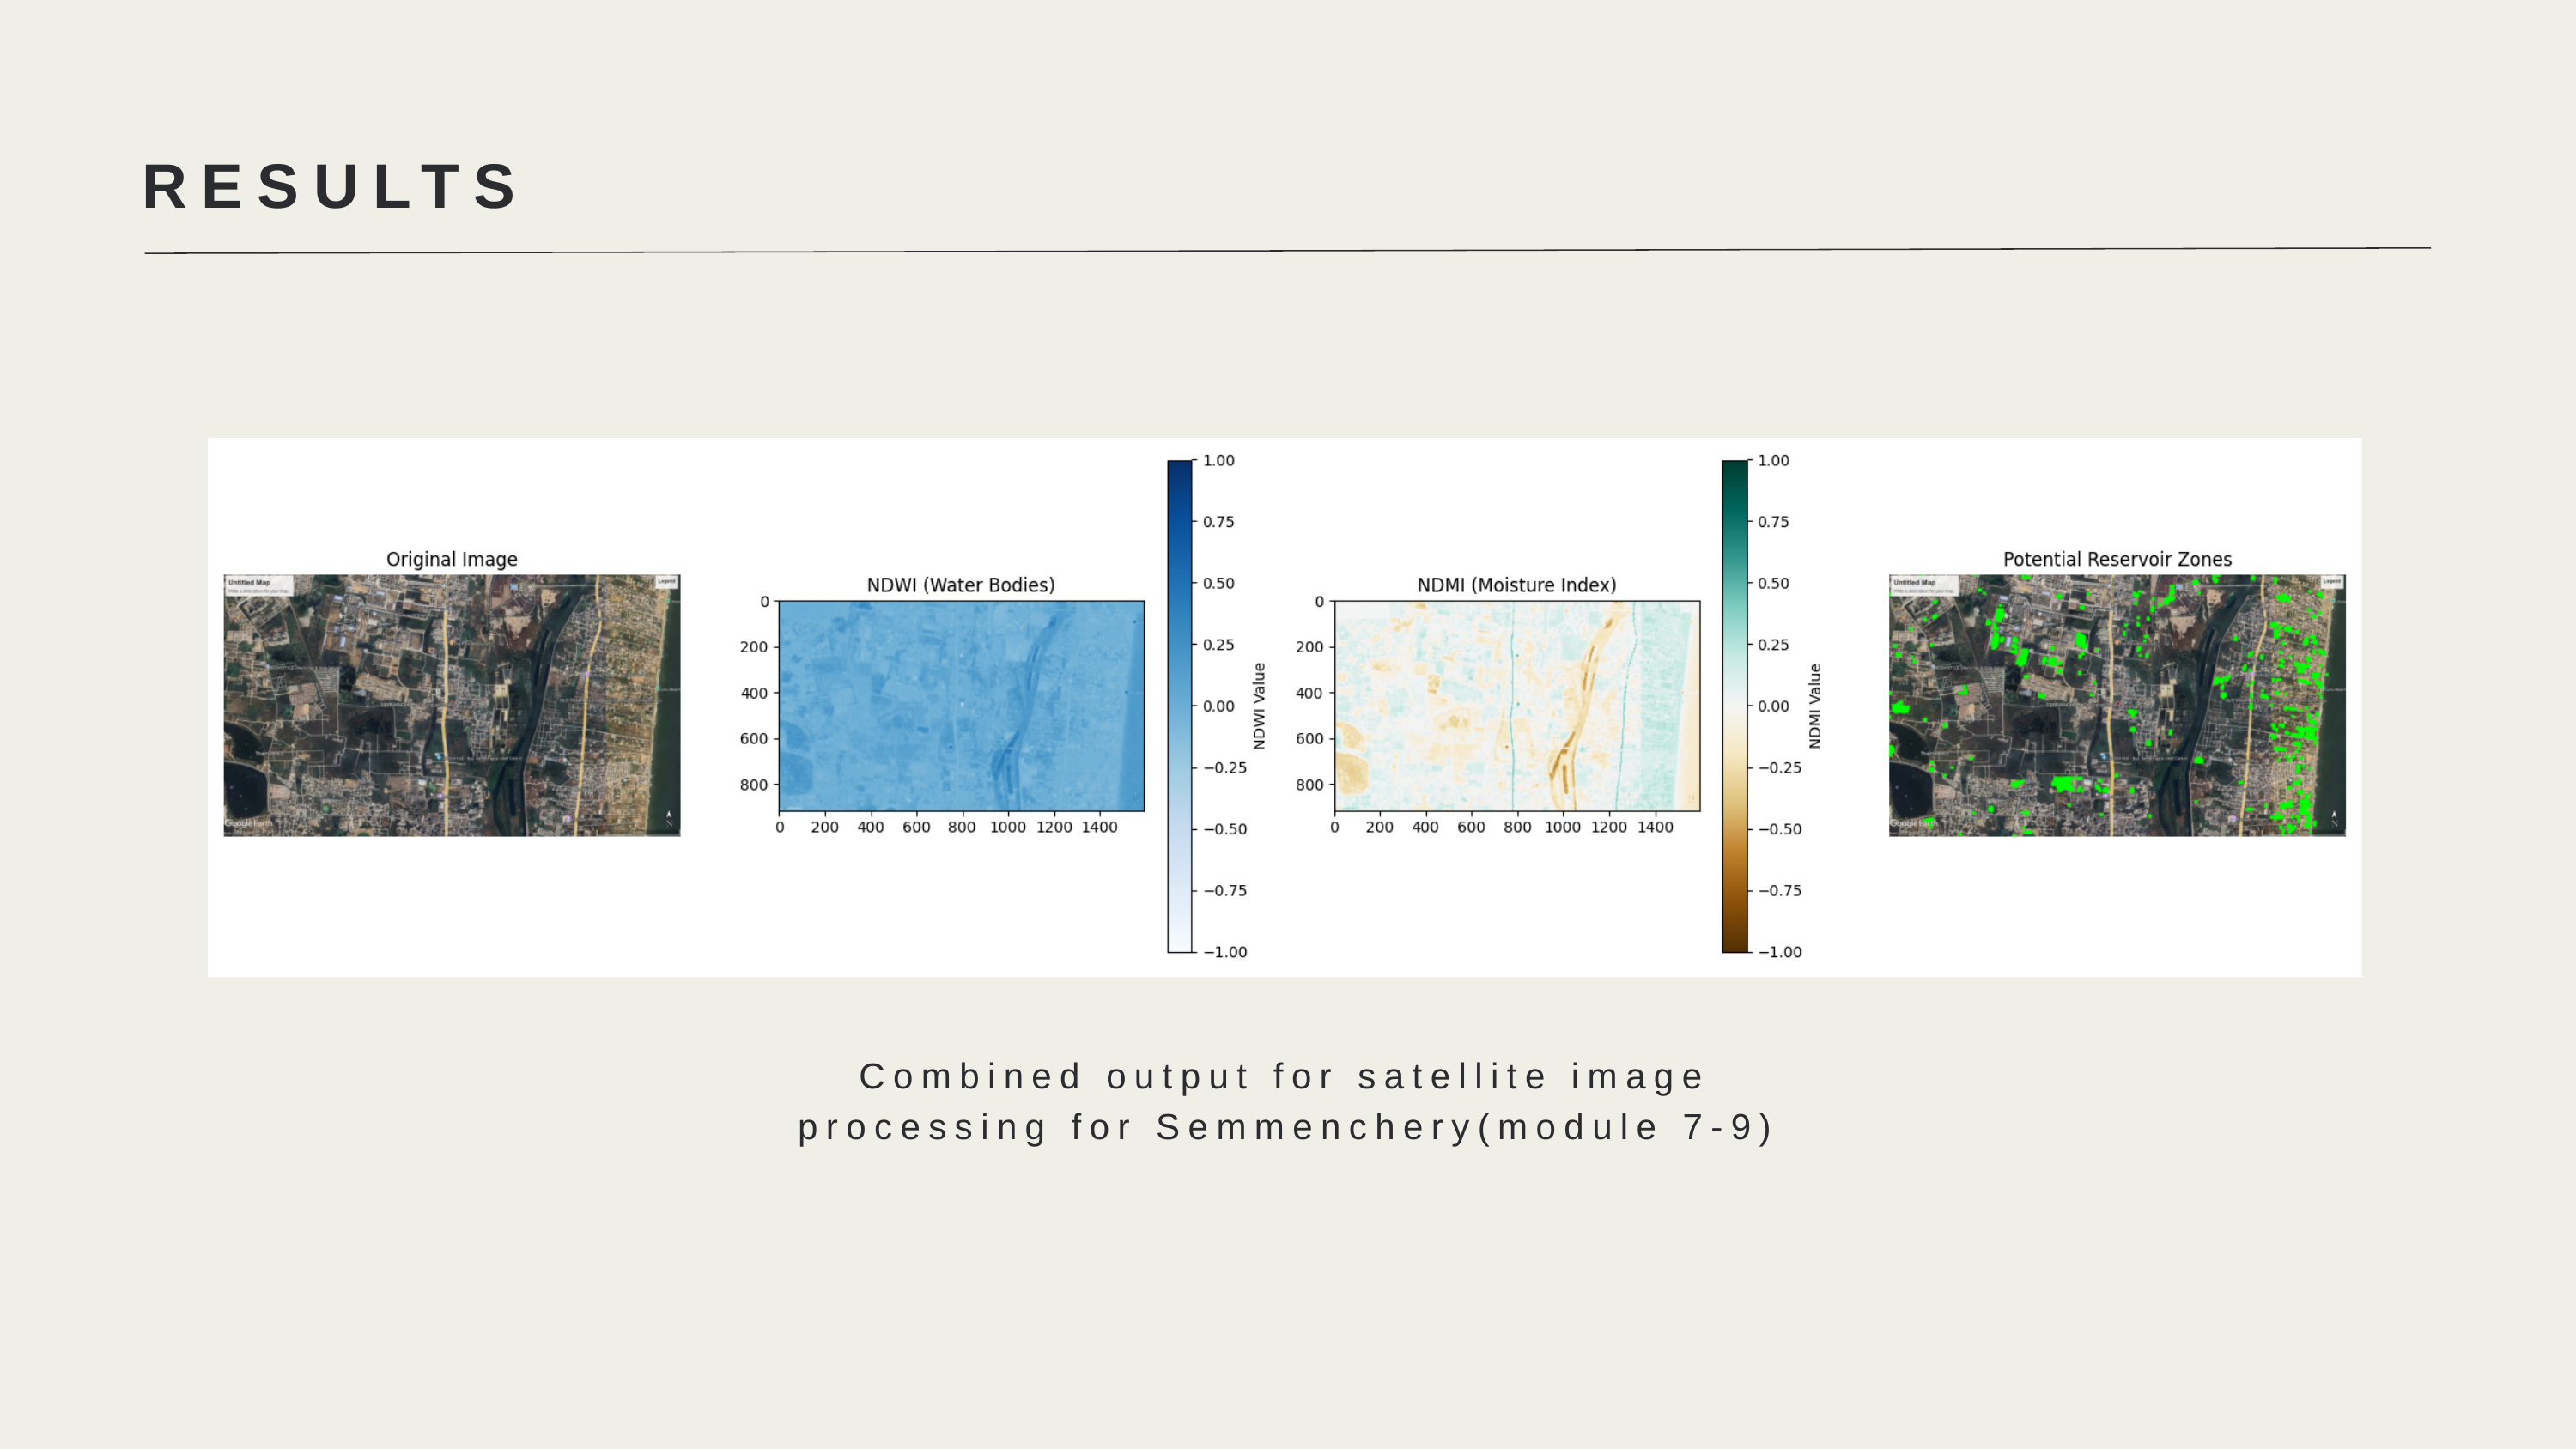

RESULTS

Combined output for satellite image processing for Semmenchery(module 7-9)